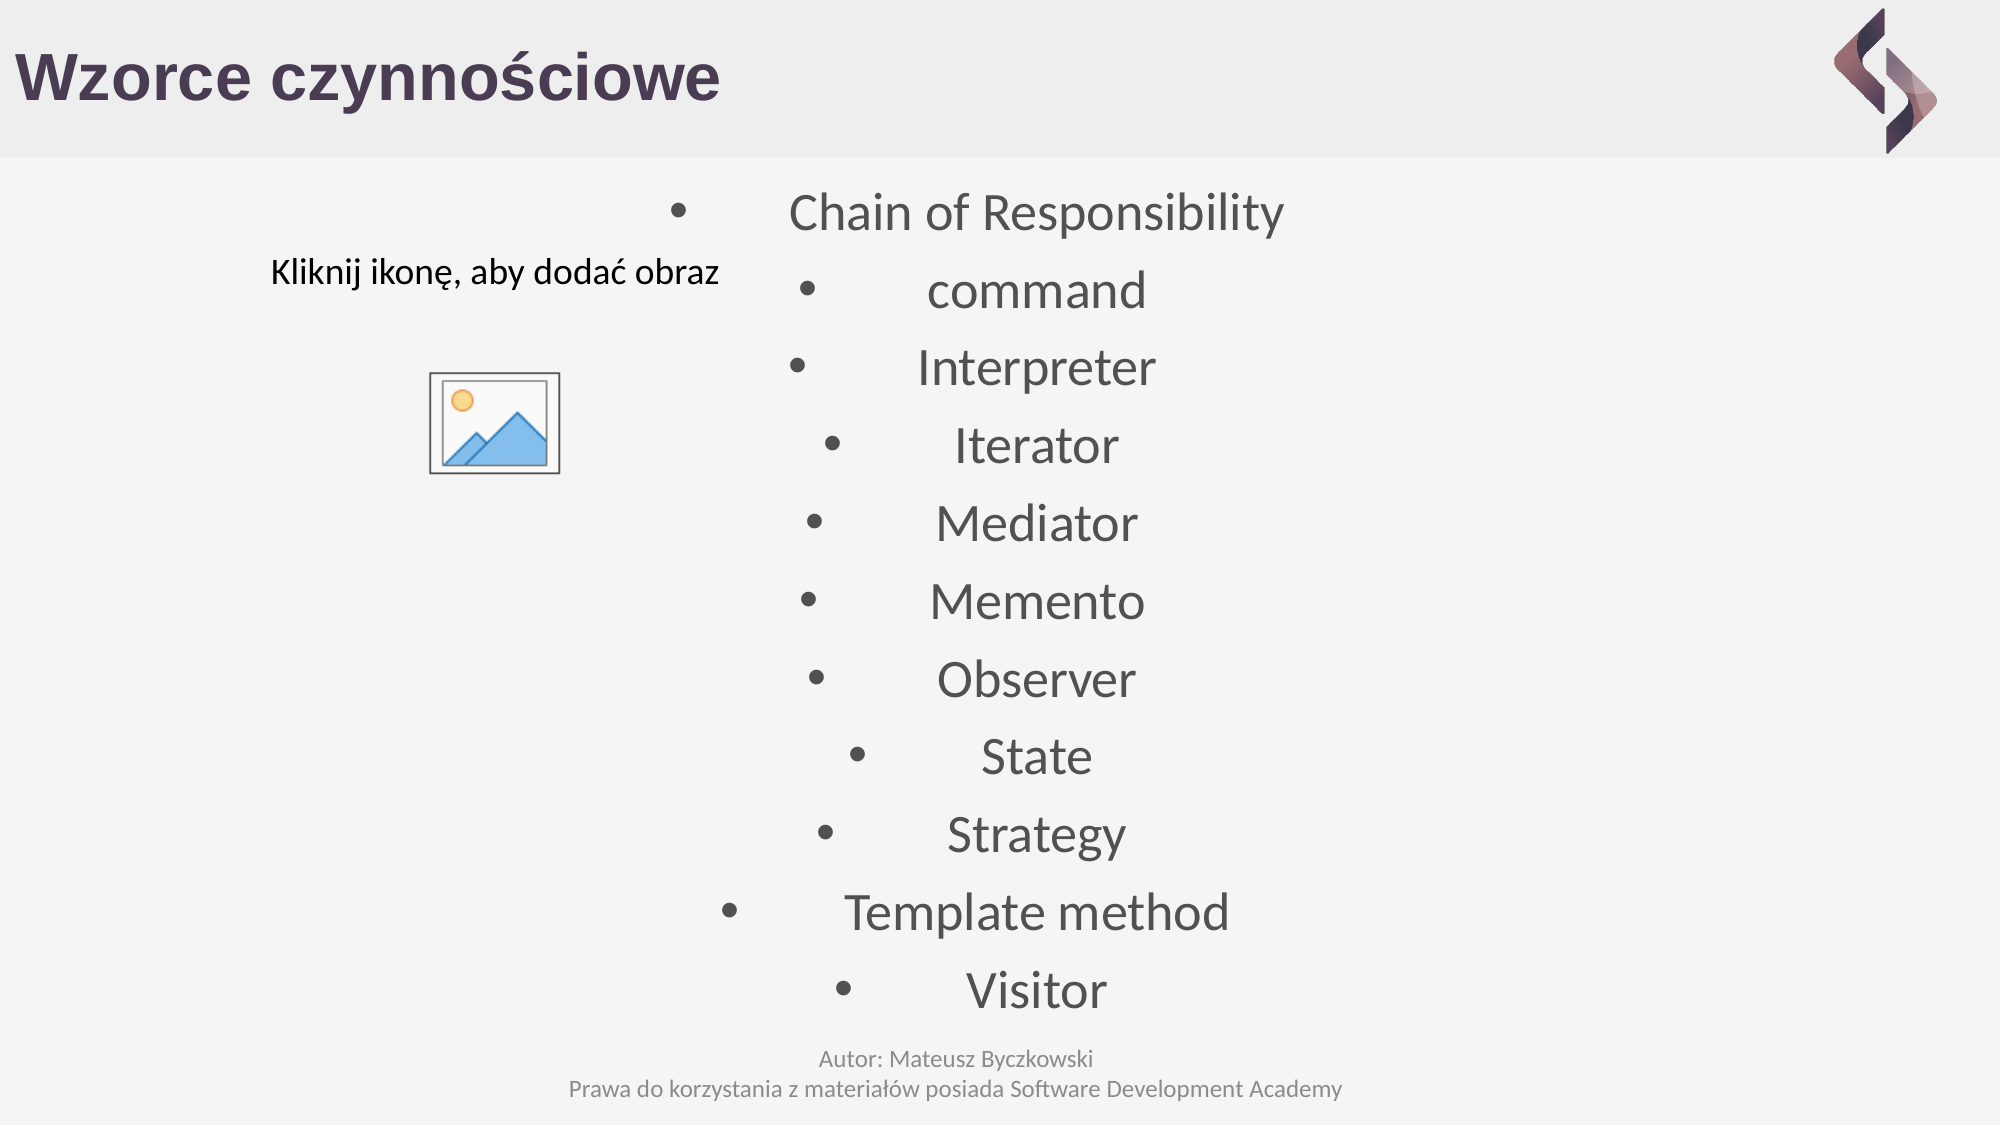

# Wzorce czynnościowe
Chain of Responsibility
command
Interpreter
Iterator
Mediator
Memento
Observer
State
Strategy
Template method
Visitor

Autor: Mateusz Byczkowski
Prawa do korzystania z materiałów posiada Software Development Academy